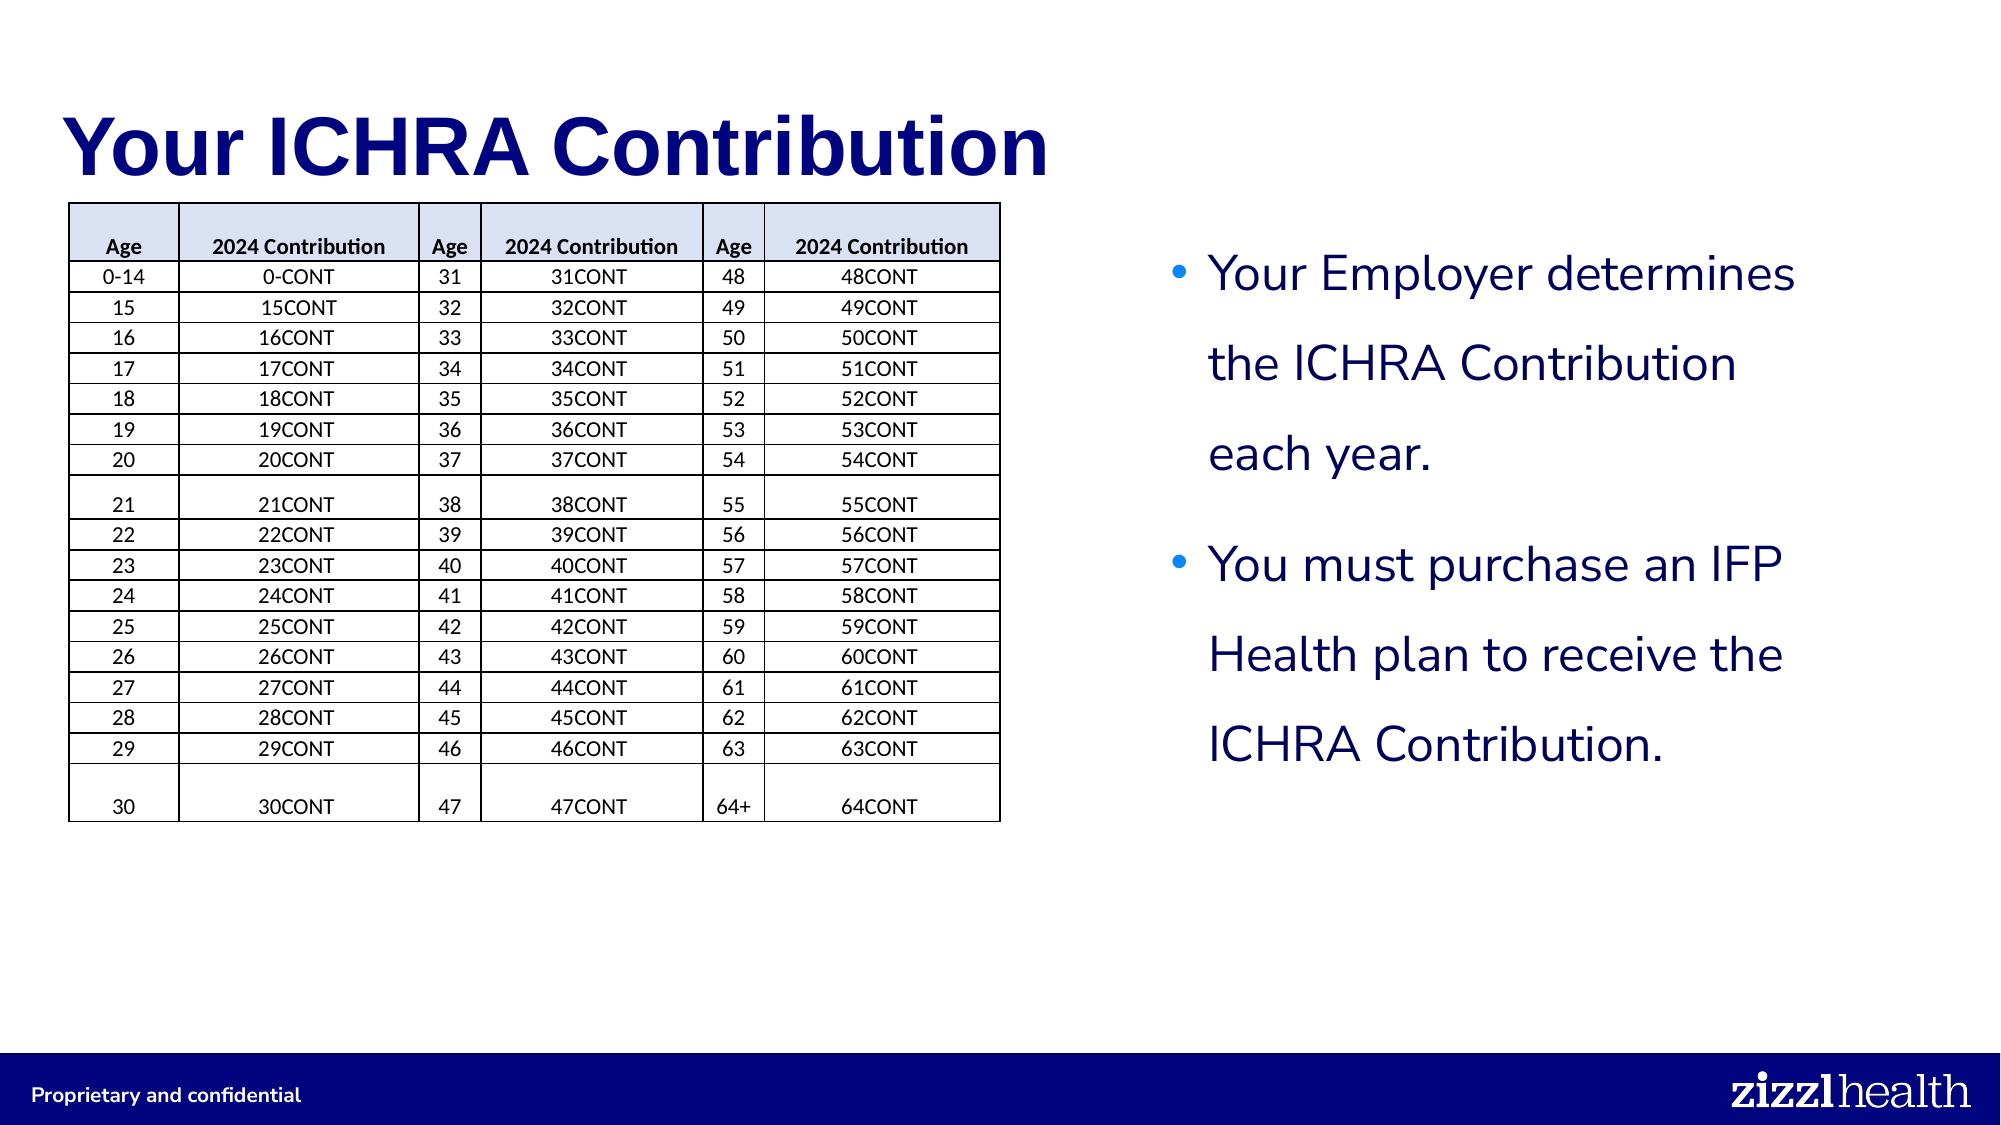

# Your ICHRA Contribution
| Age | 2024 Contribution | Age | 2024 Contribution | Age | 2024 Contribution |
| --- | --- | --- | --- | --- | --- |
| 0-14 | 0-CONT | 31 | 31CONT | 48 | 48CONT |
| 15 | 15CONT | 32 | 32CONT | 49 | 49CONT |
| 16 | 16CONT | 33 | 33CONT | 50 | 50CONT |
| 17 | 17CONT | 34 | 34CONT | 51 | 51CONT |
| 18 | 18CONT | 35 | 35CONT | 52 | 52CONT |
| 19 | 19CONT | 36 | 36CONT | 53 | 53CONT |
| 20 | 20CONT | 37 | 37CONT | 54 | 54CONT |
| 21 | 21CONT | 38 | 38CONT | 55 | 55CONT |
| 22 | 22CONT | 39 | 39CONT | 56 | 56CONT |
| 23 | 23CONT | 40 | 40CONT | 57 | 57CONT |
| 24 | 24CONT | 41 | 41CONT | 58 | 58CONT |
| 25 | 25CONT | 42 | 42CONT | 59 | 59CONT |
| 26 | 26CONT | 43 | 43CONT | 60 | 60CONT |
| 27 | 27CONT | 44 | 44CONT | 61 | 61CONT |
| 28 | 28CONT | 45 | 45CONT | 62 | 62CONT |
| 29 | 29CONT | 46 | 46CONT | 63 | 63CONT |
| 30 | 30CONT | 47 | 47CONT | 64+ | 64CONT |
Your Employer determines the ICHRA Contribution each year.
You must purchase an IFP Health plan to receive the ICHRA Contribution.